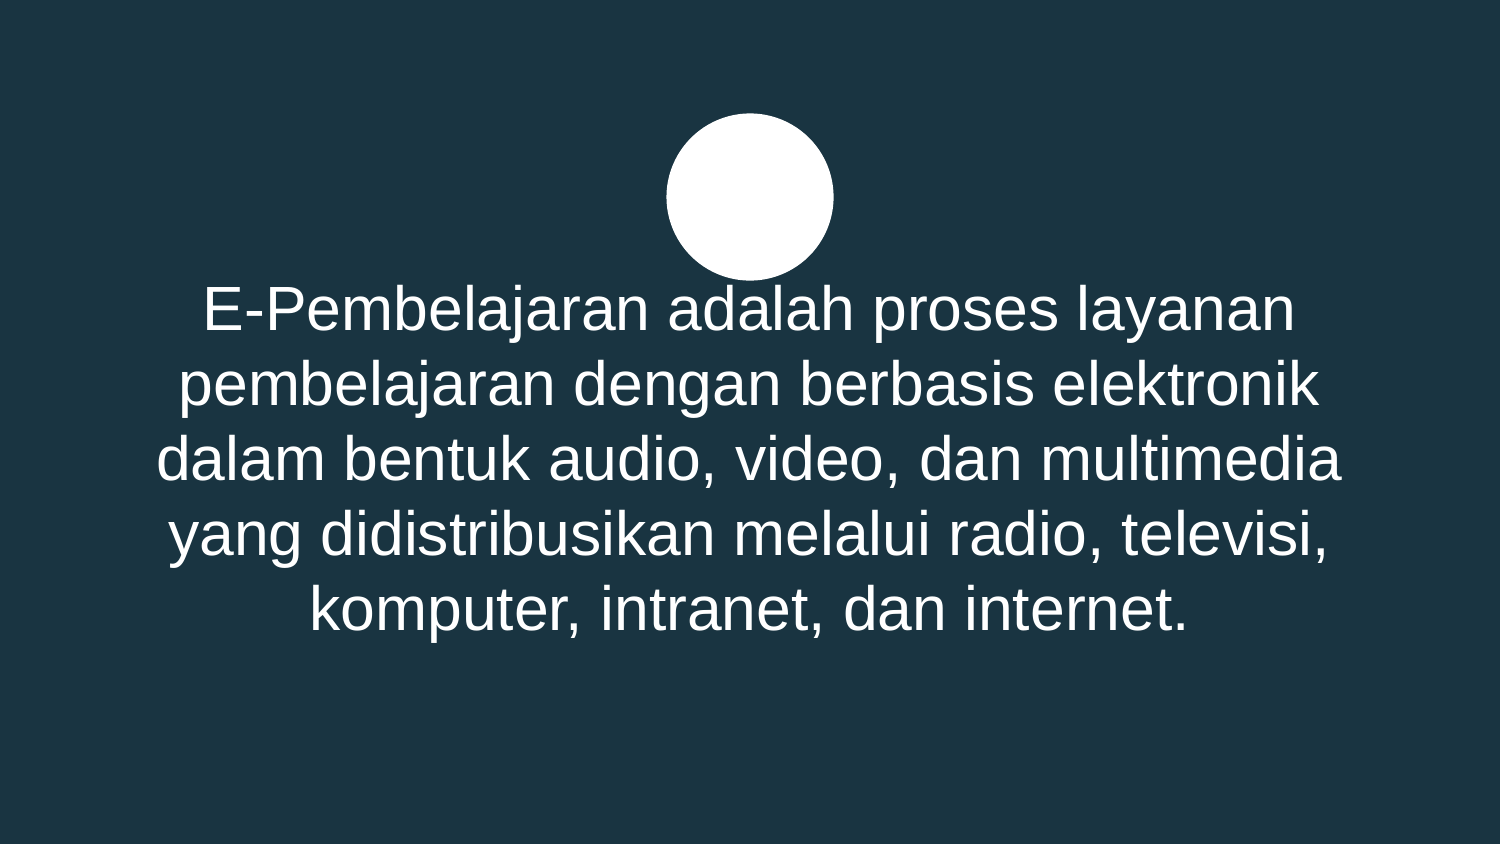

# E-Pembelajaran adalah proses layanan pembelajaran dengan berbasis elektronik dalam bentuk audio, video, dan multimedia yang didistribusikan melalui radio, televisi, komputer, intranet, dan internet.